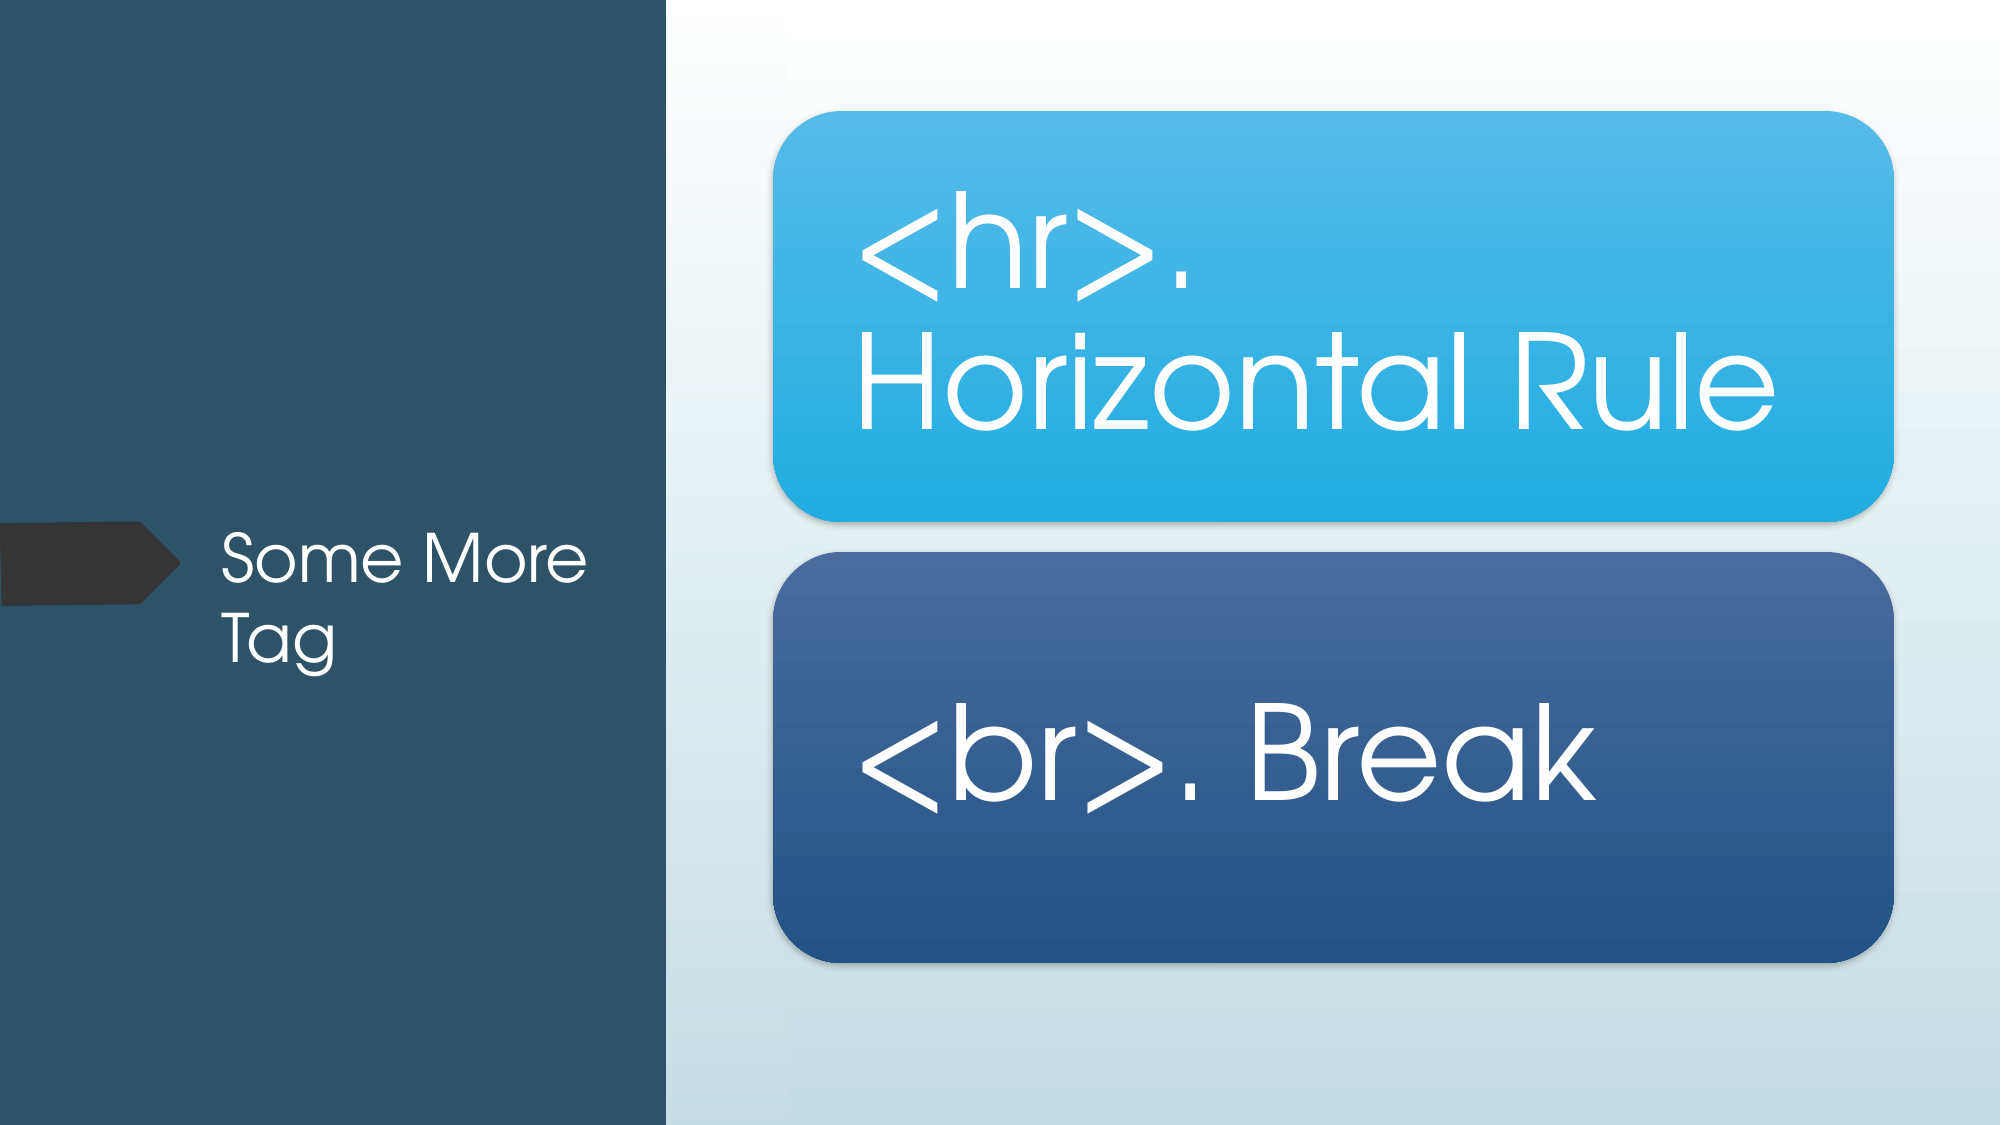

<hr>. Horizontal Rule
<br>. Break
# Some More Tag